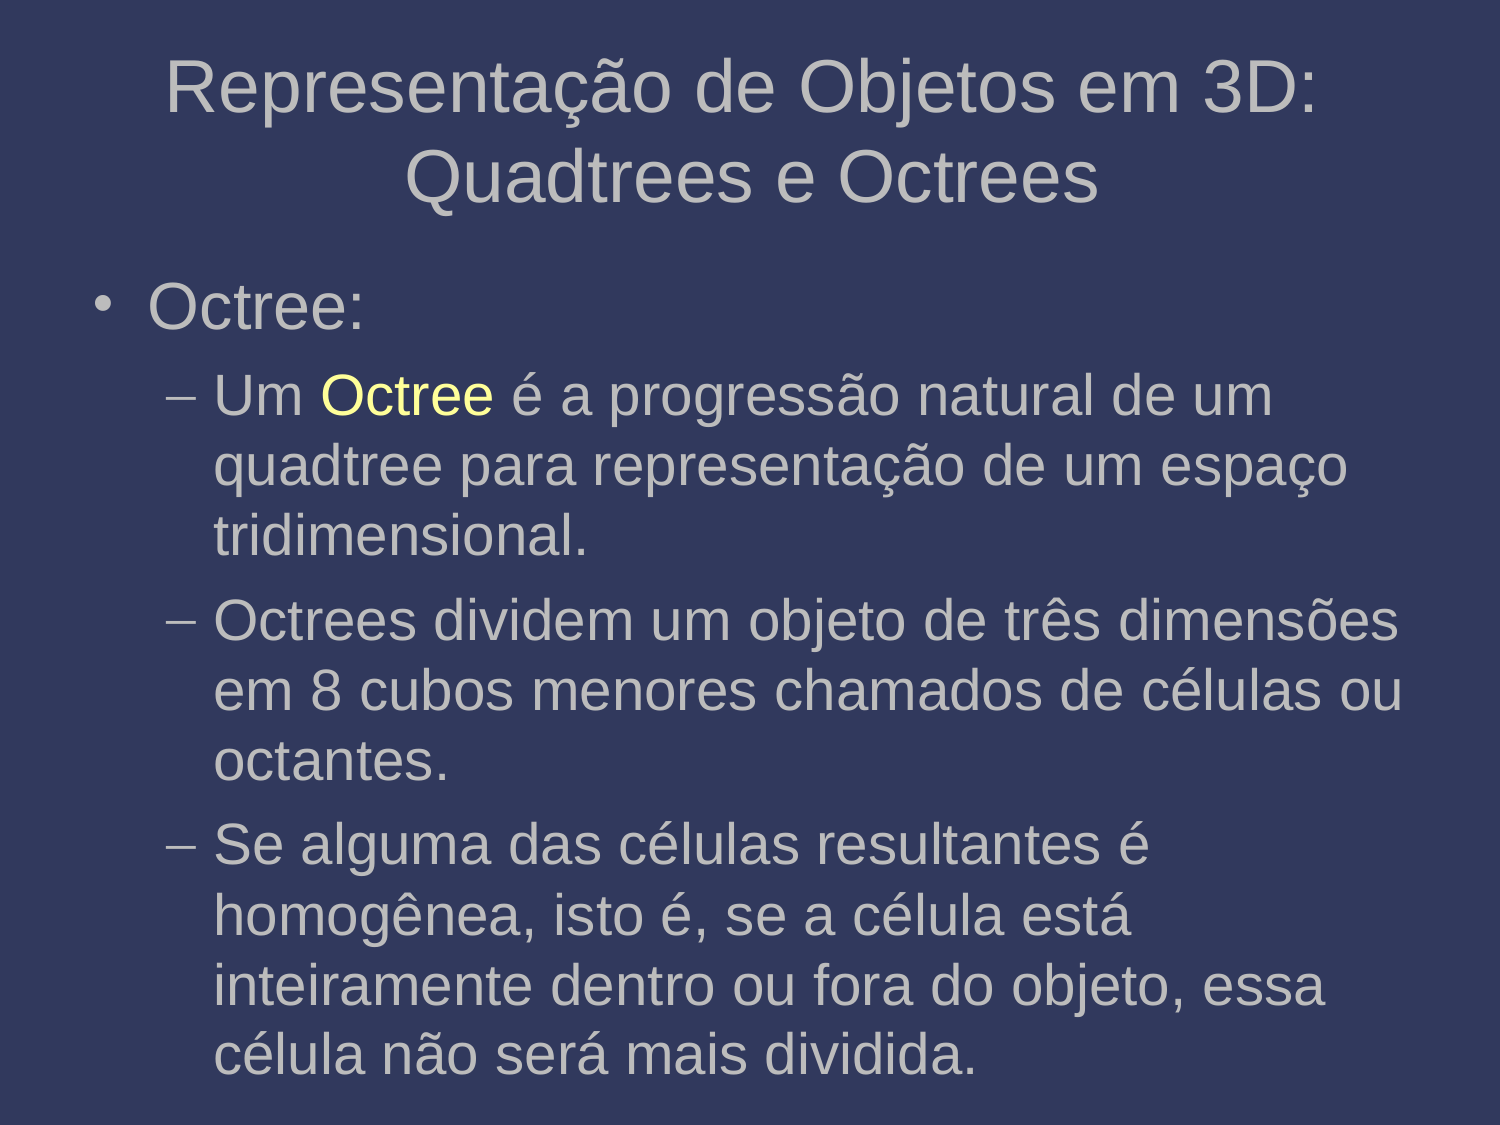

# Representação de Objetos em 3D:  Quadtrees e Octrees
Octree:
Um Octree é a progressão natural de um quadtree para representação de um espaço tridimensional.
Octrees dividem um objeto de três dimensões em 8 cubos menores chamados de células ou octantes.
Se alguma das células resultantes é homogênea, isto é, se a célula está inteiramente dentro ou fora do objeto, essa célula não será mais dividida.